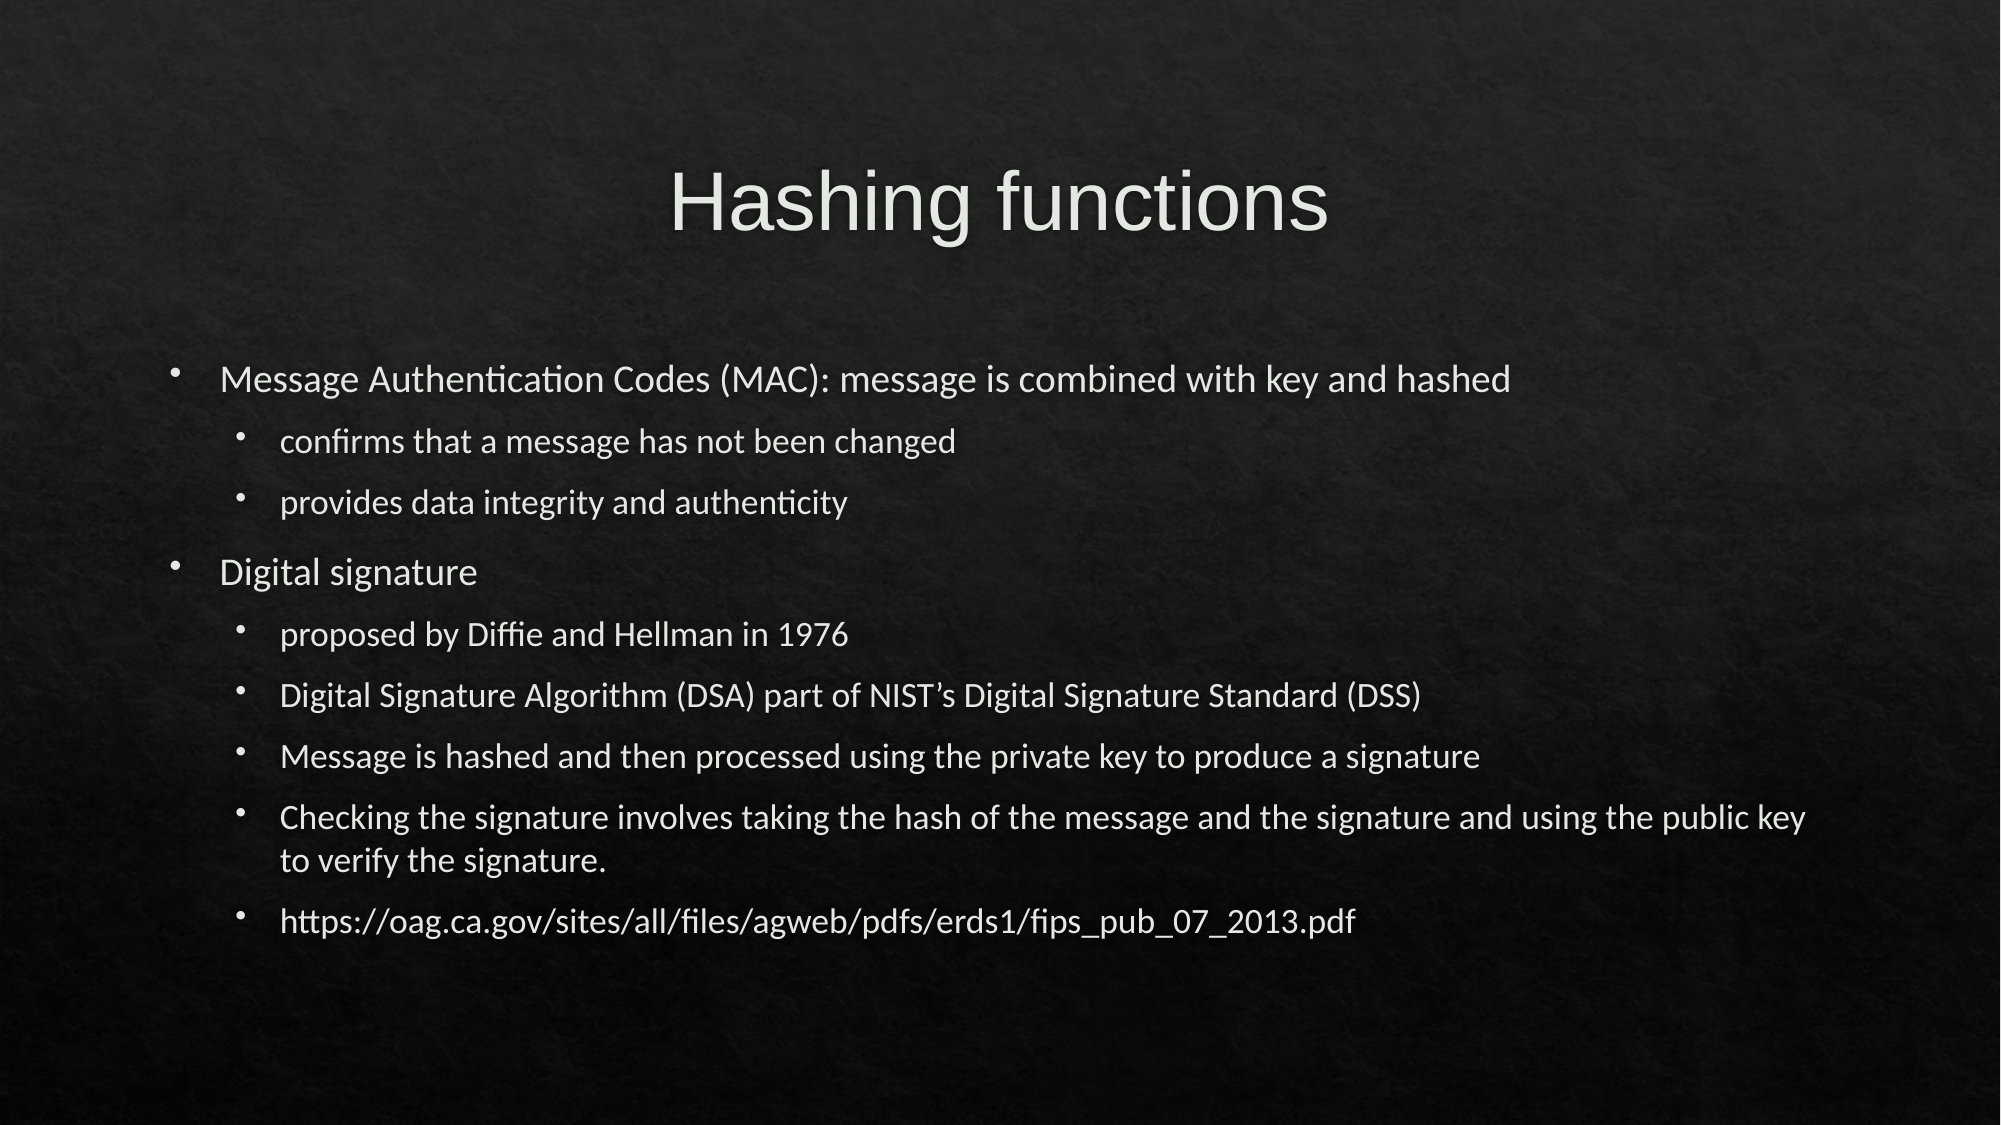

# Hashing functions
Message Authentication Codes (MAC): message is combined with key and hashed
confirms that a message has not been changed
provides data integrity and authenticity
Digital signature
proposed by Diffie and Hellman in 1976
Digital Signature Algorithm (DSA) part of NIST’s Digital Signature Standard (DSS)
Message is hashed and then processed using the private key to produce a signature
Checking the signature involves taking the hash of the message and the signature and using the public key to verify the signature.
https://oag.ca.gov/sites/all/files/agweb/pdfs/erds1/fips_pub_07_2013.pdf